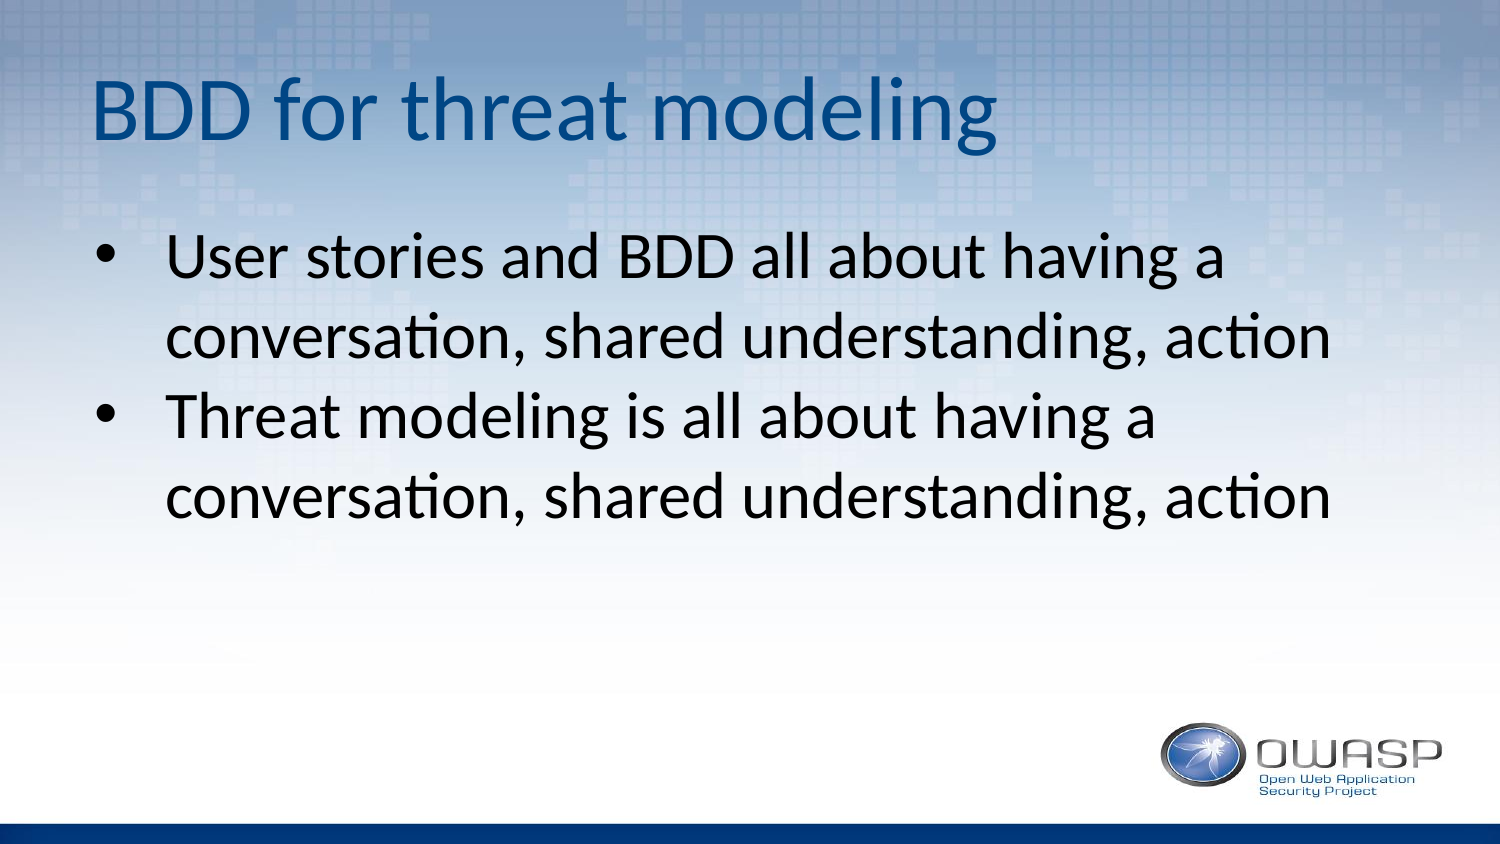

# BDD for threat modeling
User stories and BDD all about having a conversation, shared understanding, action
Threat modeling is all about having a conversation, shared understanding, action